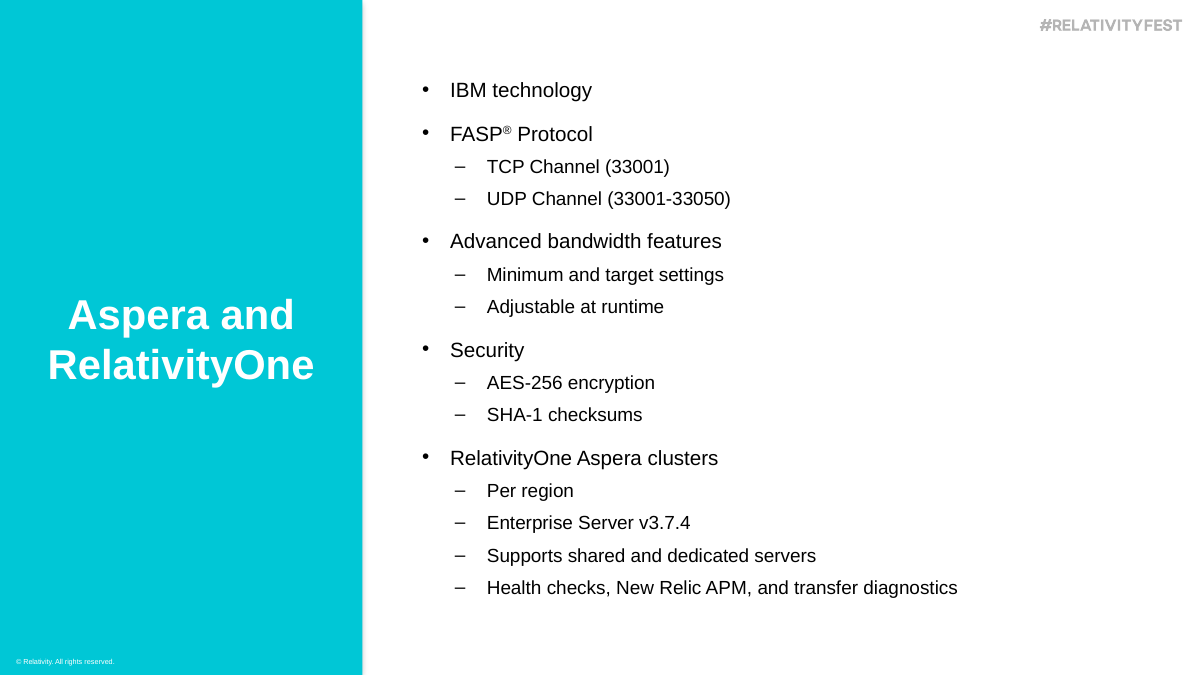

IBM technology
FASP® Protocol
TCP Channel (33001)
UDP Channel (33001-33050)
Advanced bandwidth features
Minimum and target settings
Adjustable at runtime
Security
AES-256 encryption
SHA-1 checksums
RelativityOne Aspera clusters
Per region
Enterprise Server v3.7.4
Supports shared and dedicated servers
Health checks, New Relic APM, and transfer diagnostics
Aspera and RelativityOne